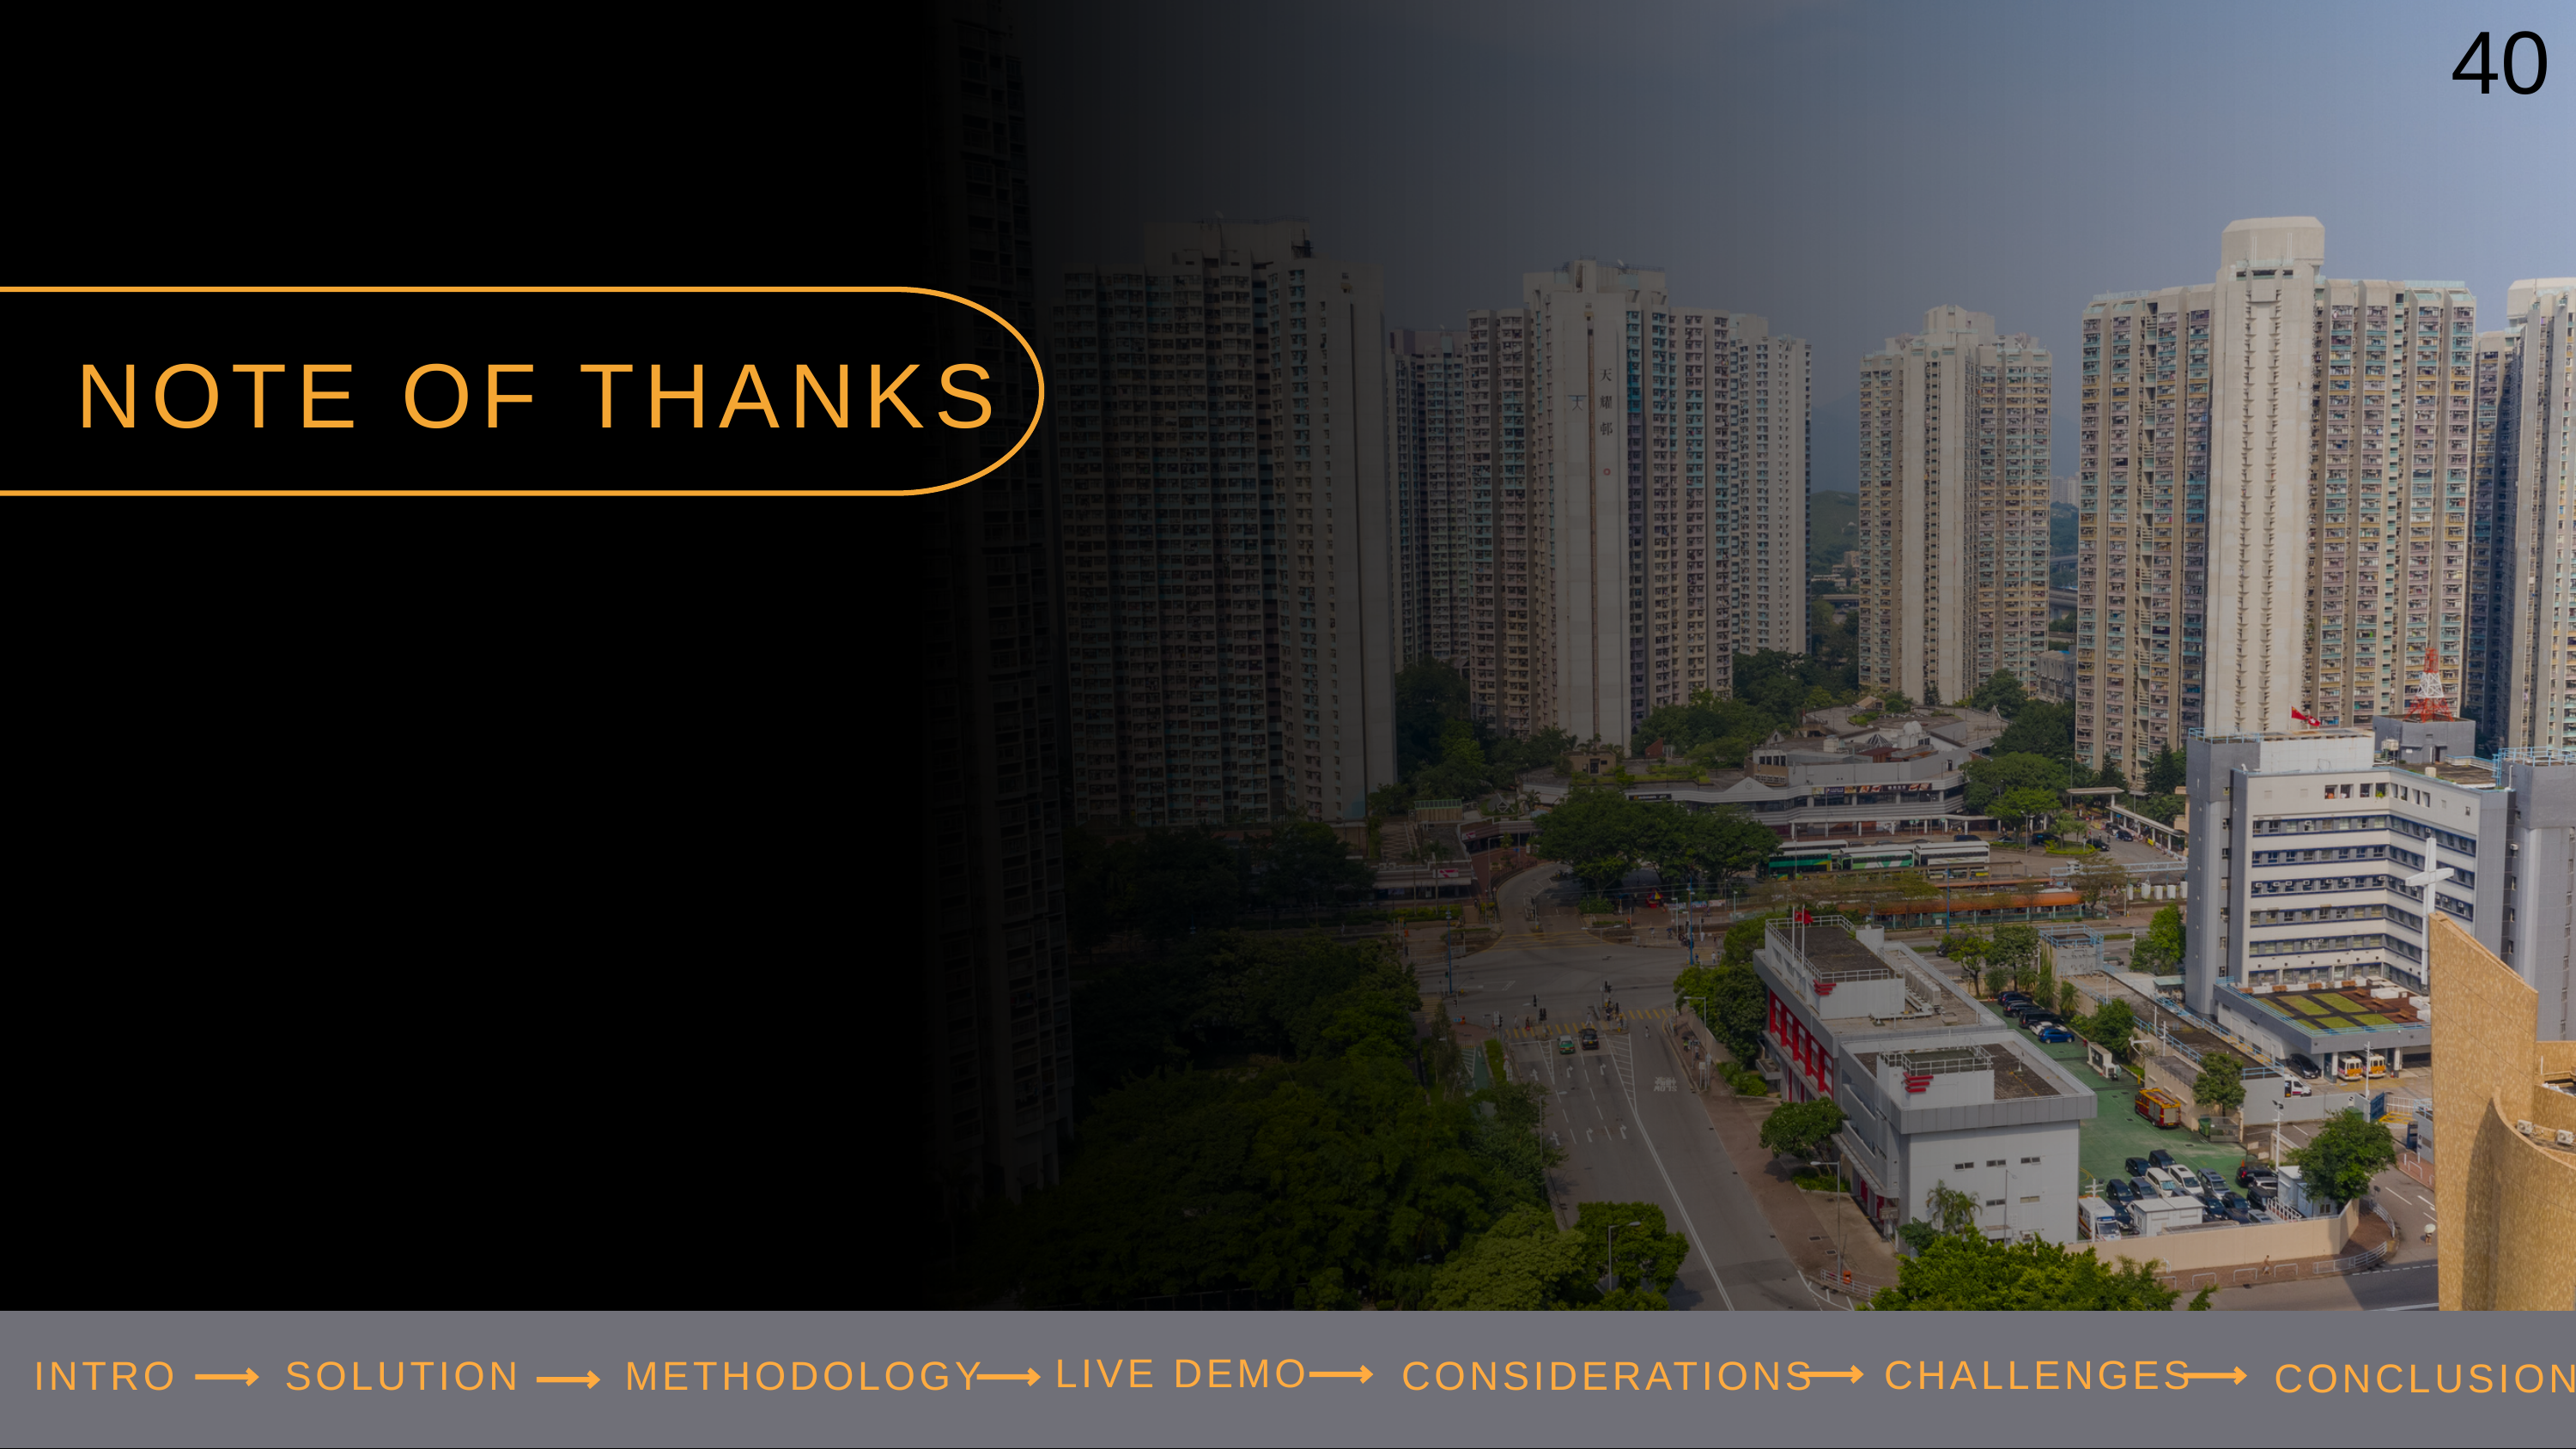

40

NOTE OF THANKS

LIVE DEMO
LIVE DEMO
CHALLENGES
CHALLENGES
INTRO
INTRO
SOLUTION
SOLUTION
METHODOLOGY
CONSIDERATIONS
CONSIDERATIONS
CONCLUSION
CONCLUSION